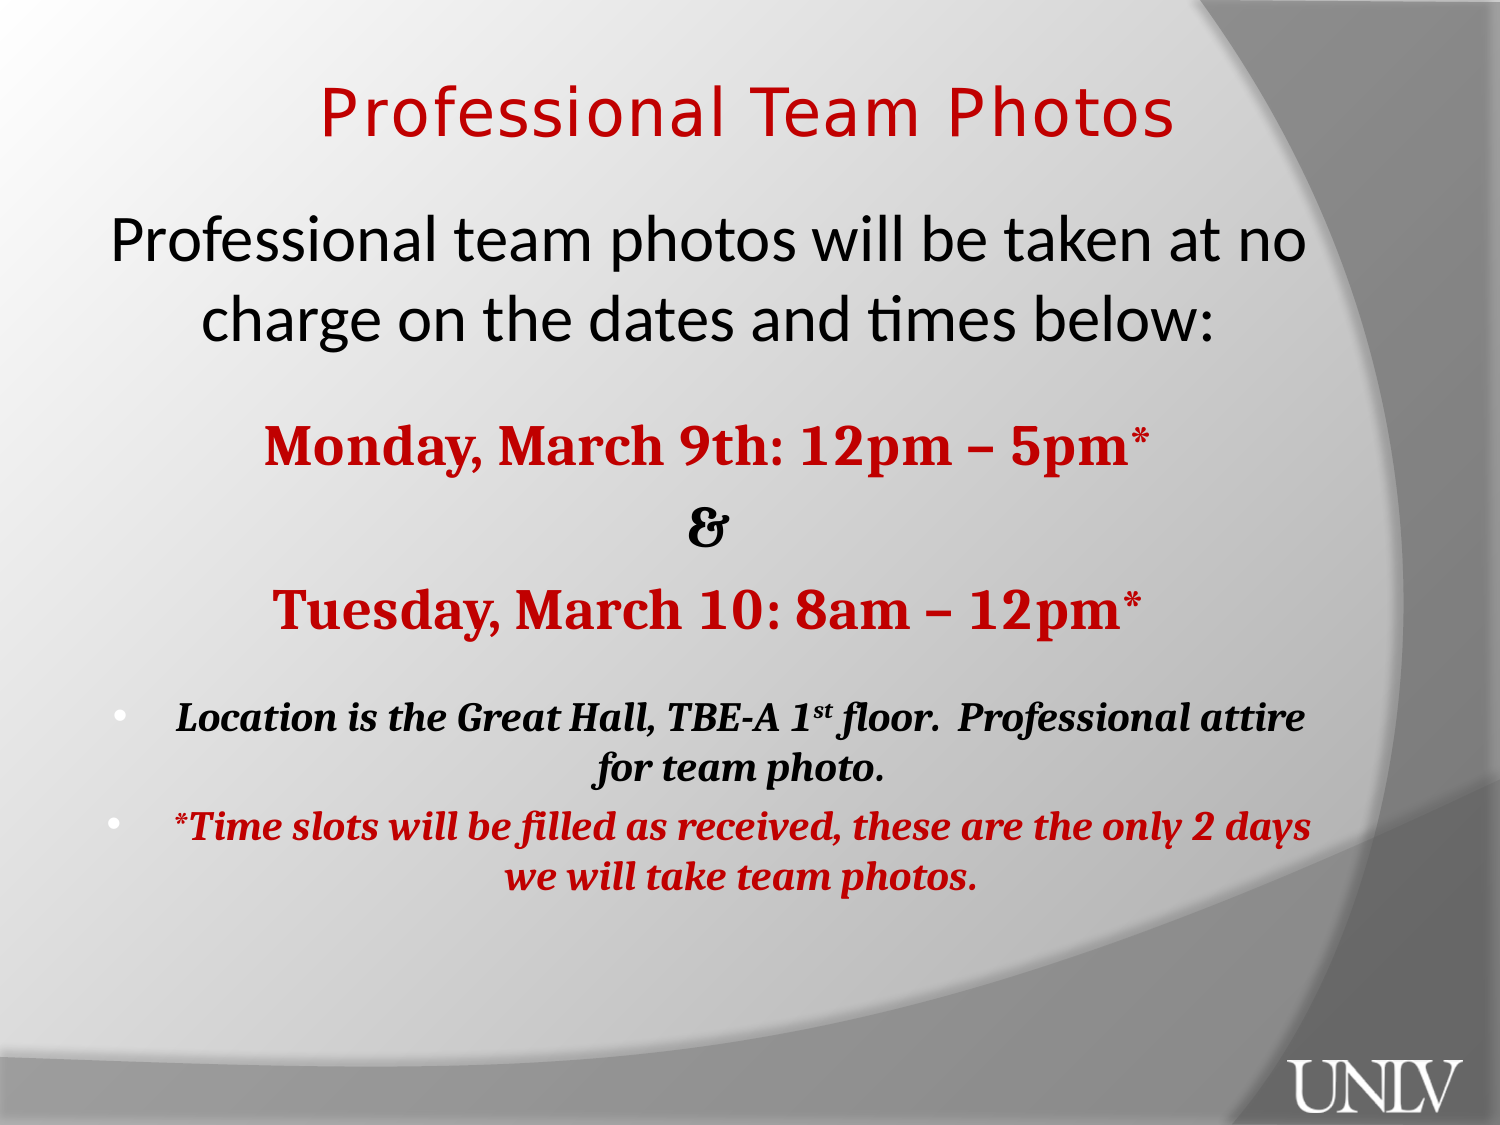

Professional Team Photos
Professional team photos will be taken at no charge on the dates and times below:

Monday, March 9th: 12pm – 5pm*
&
Tuesday, March 10: 8am – 12pm*

Location is the Great Hall, TBE-A 1st floor.  Professional attire for team photo.
*Time slots will be filled as received, these are the only 2 days we will take team photos.